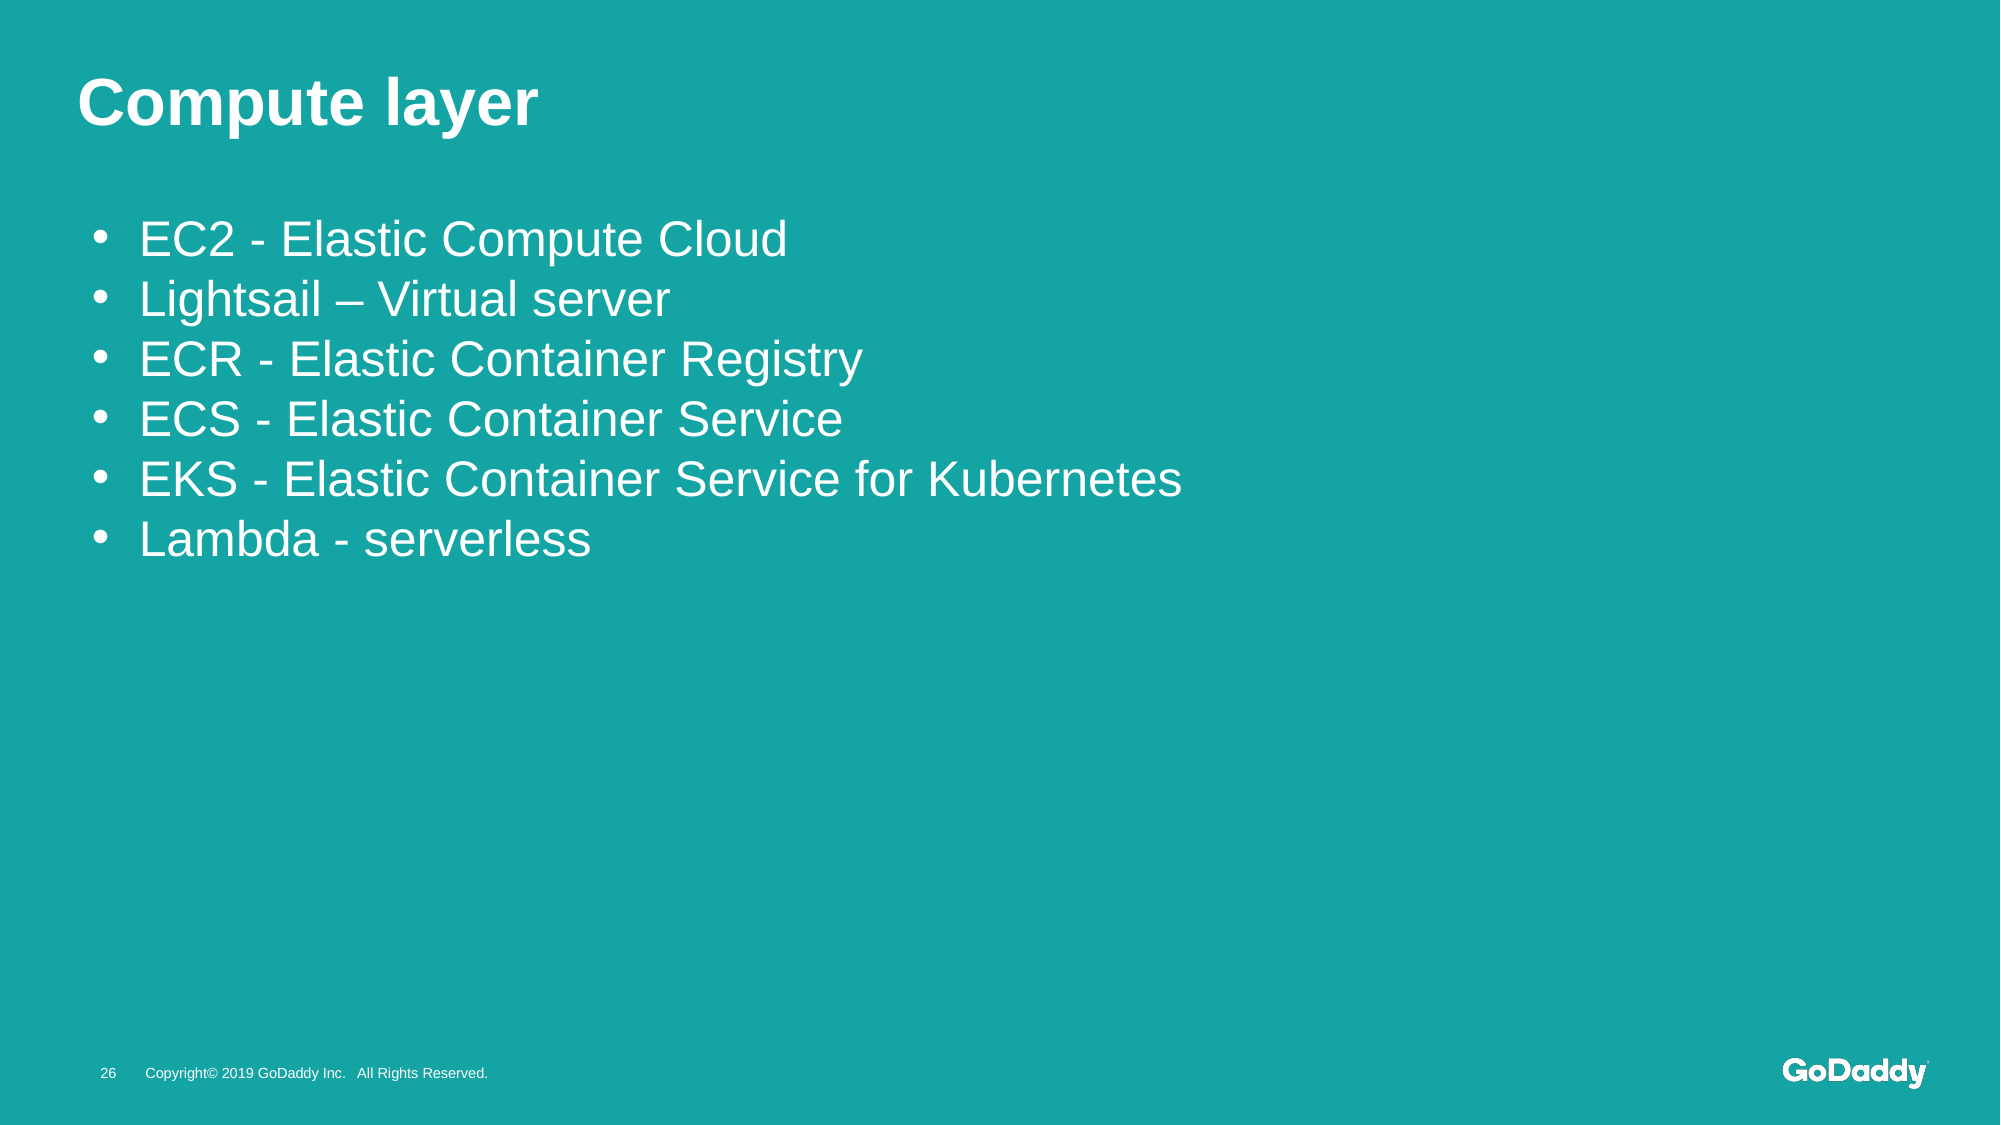

Compute layer
EC2 - Elastic Compute Cloud
Lightsail – Virtual server
ECR - Elastic Container Registry
ECS - Elastic Container Service
EKS - Elastic Container Service for Kubernetes
Lambda - serverless

26
Copyright© 2019 GoDaddy Inc.   All Rights Reserved.